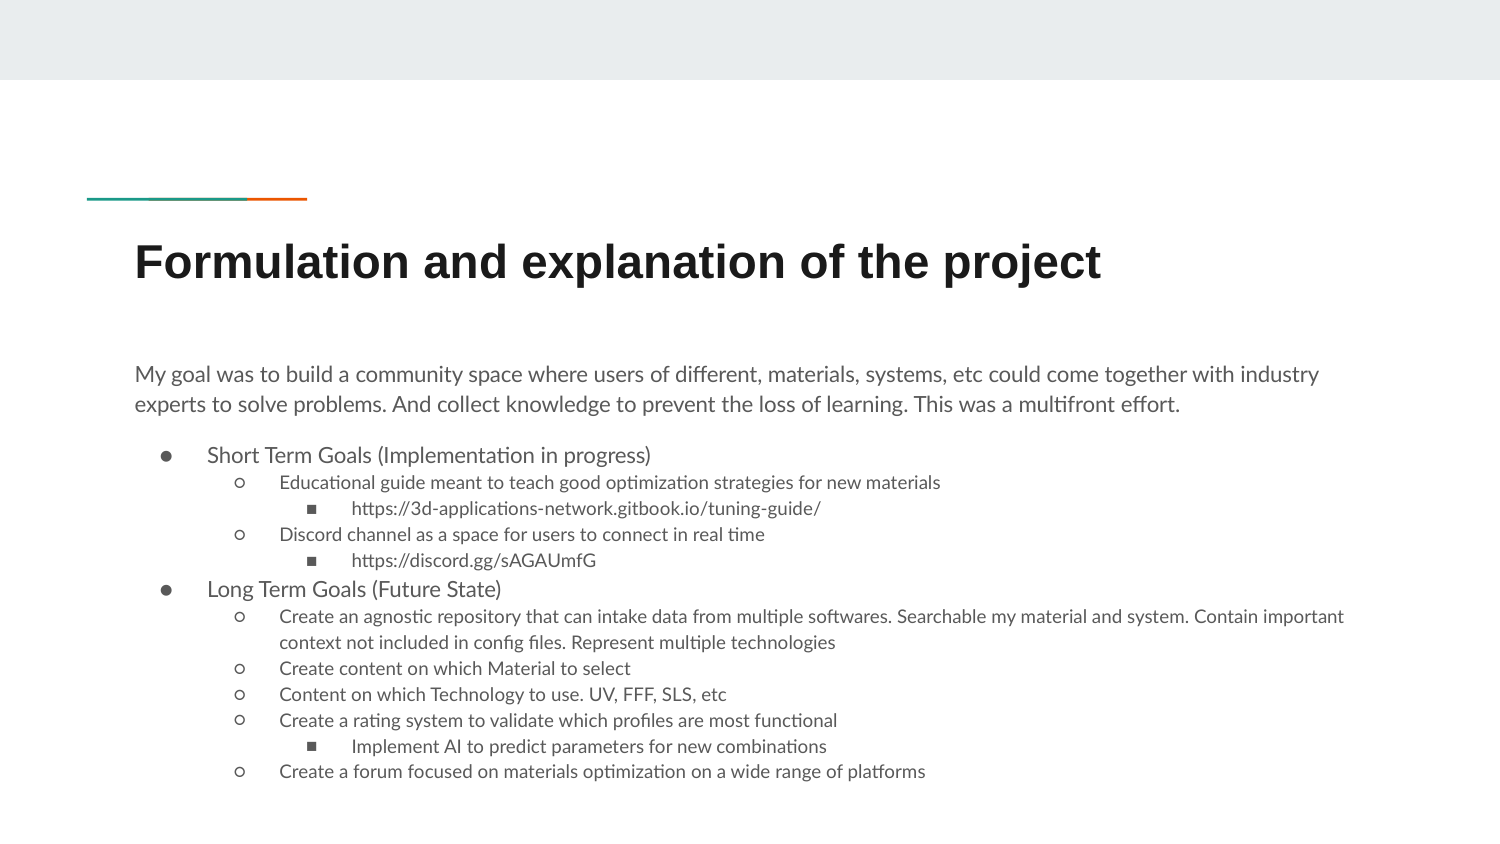

# Formulation and explanation of the project
My goal was to build a community space where users of different, materials, systems, etc could come together with industry experts to solve problems. And collect knowledge to prevent the loss of learning. This was a multifront effort.
Short Term Goals (Implementation in progress)
Educational guide meant to teach good optimization strategies for new materials
https://3d-applications-network.gitbook.io/tuning-guide/
Discord channel as a space for users to connect in real time
https://discord.gg/sAGAUmfG
Long Term Goals (Future State)
Create an agnostic repository that can intake data from multiple softwares. Searchable my material and system. Contain important context not included in config files. Represent multiple technologies
Create content on which Material to select
Content on which Technology to use. UV, FFF, SLS, etc
Create a rating system to validate which profiles are most functional
Implement AI to predict parameters for new combinations
Create a forum focused on materials optimization on a wide range of platforms